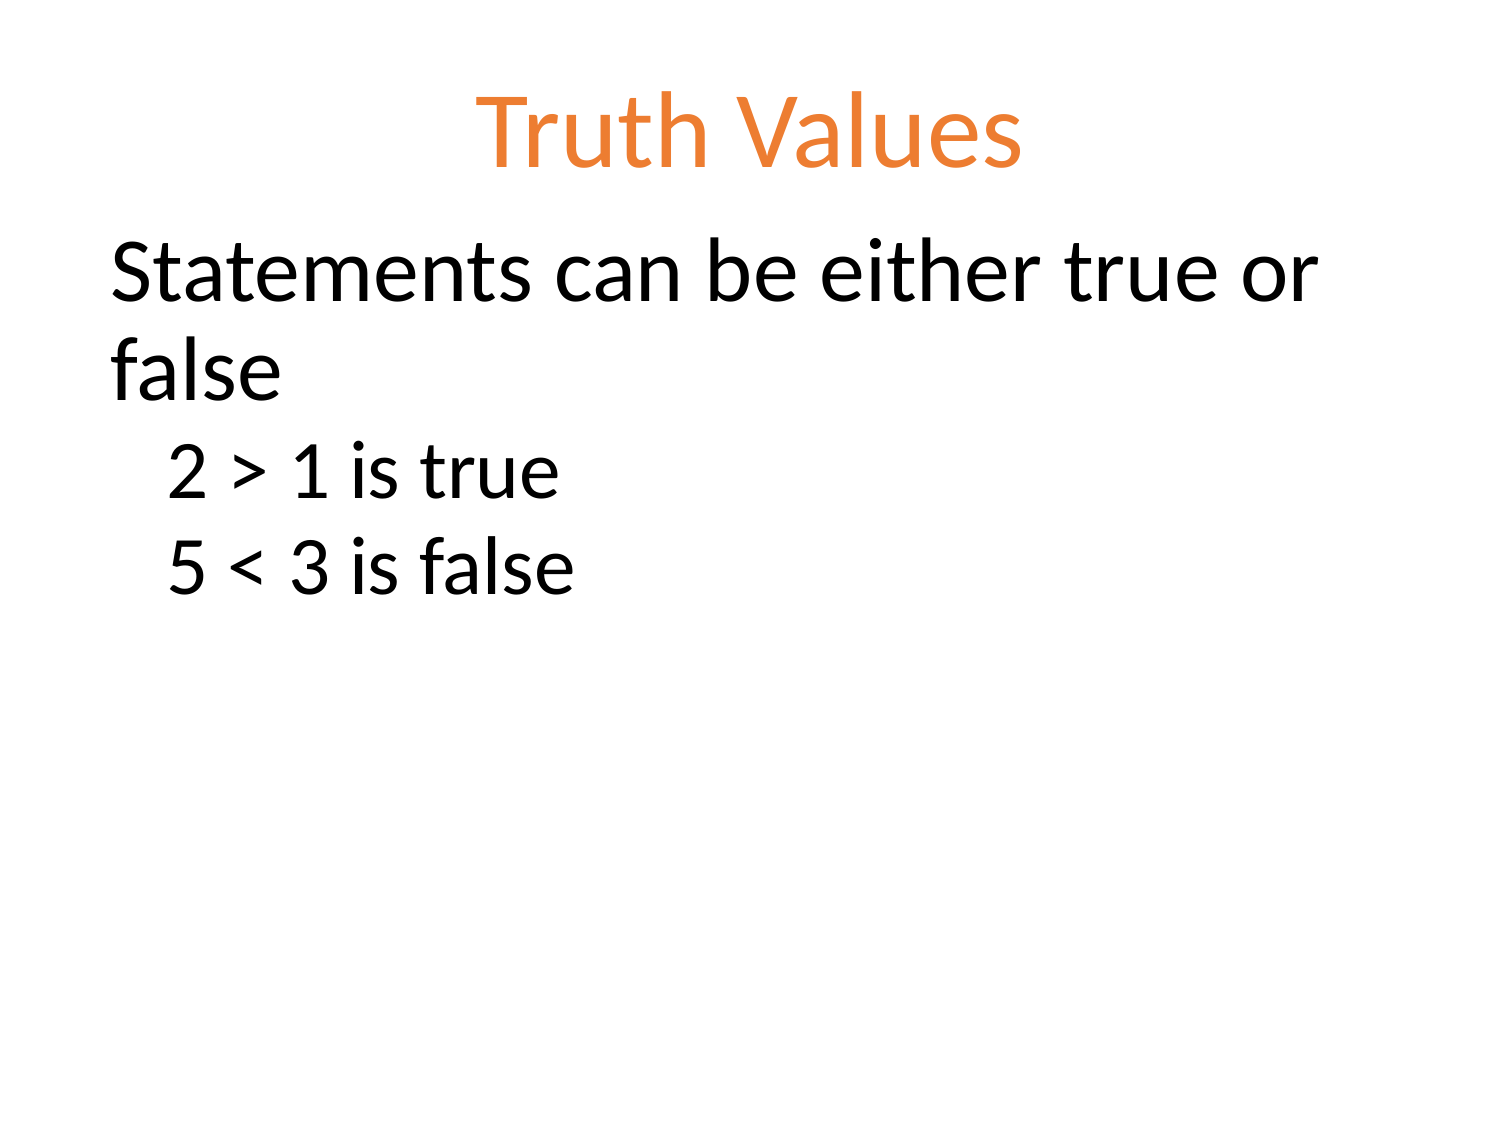

# Truth Values
Statements can be either true or false
2 > 1 is true
5 < 3 is false